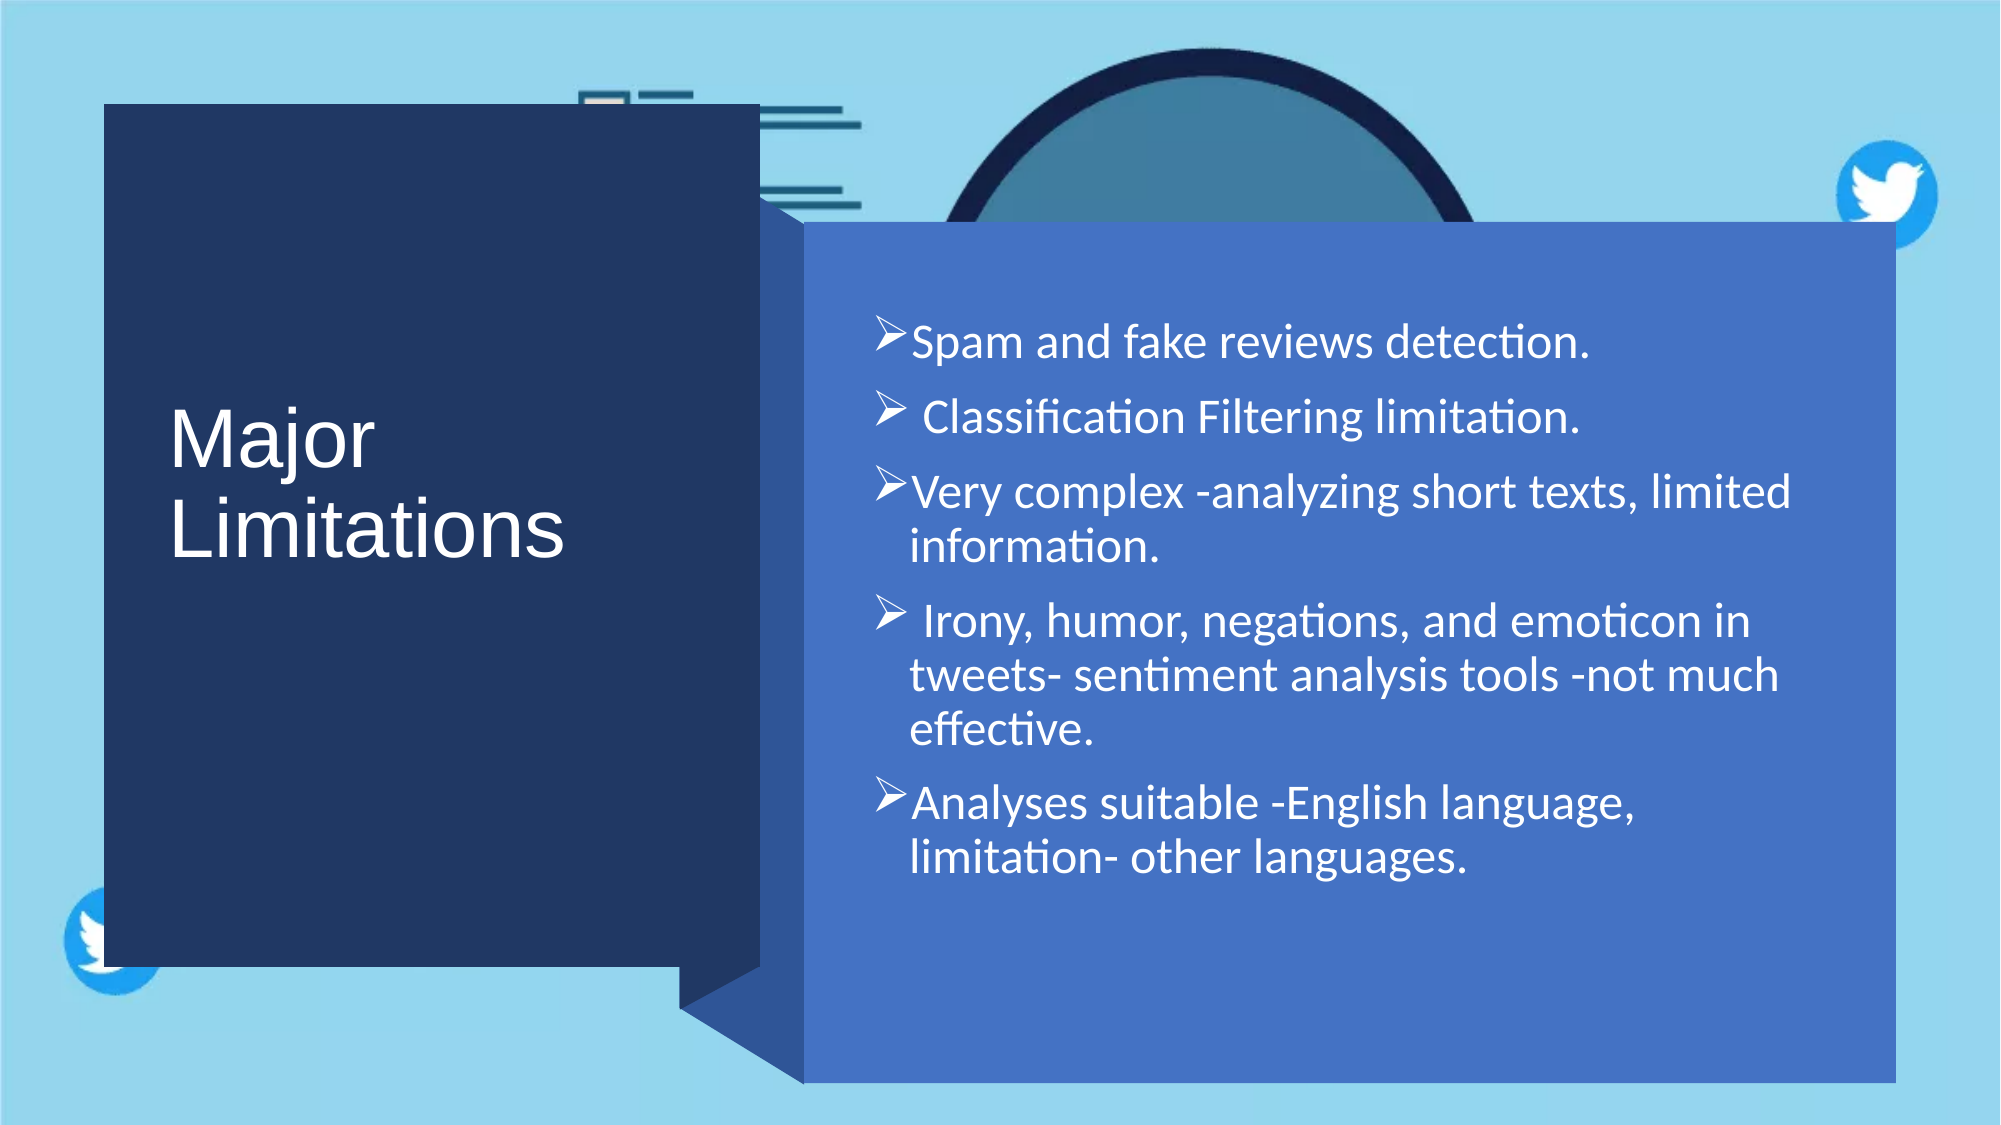

# Major Limitations

Spam and fake reviews detection.
 Classification Filtering limitation.
Very complex -analyzing short texts, limited information.
 Irony, humor, negations, and emoticon in tweets- sentiment analysis tools -not much effective.
Analyses suitable -English language, limitation- other languages.